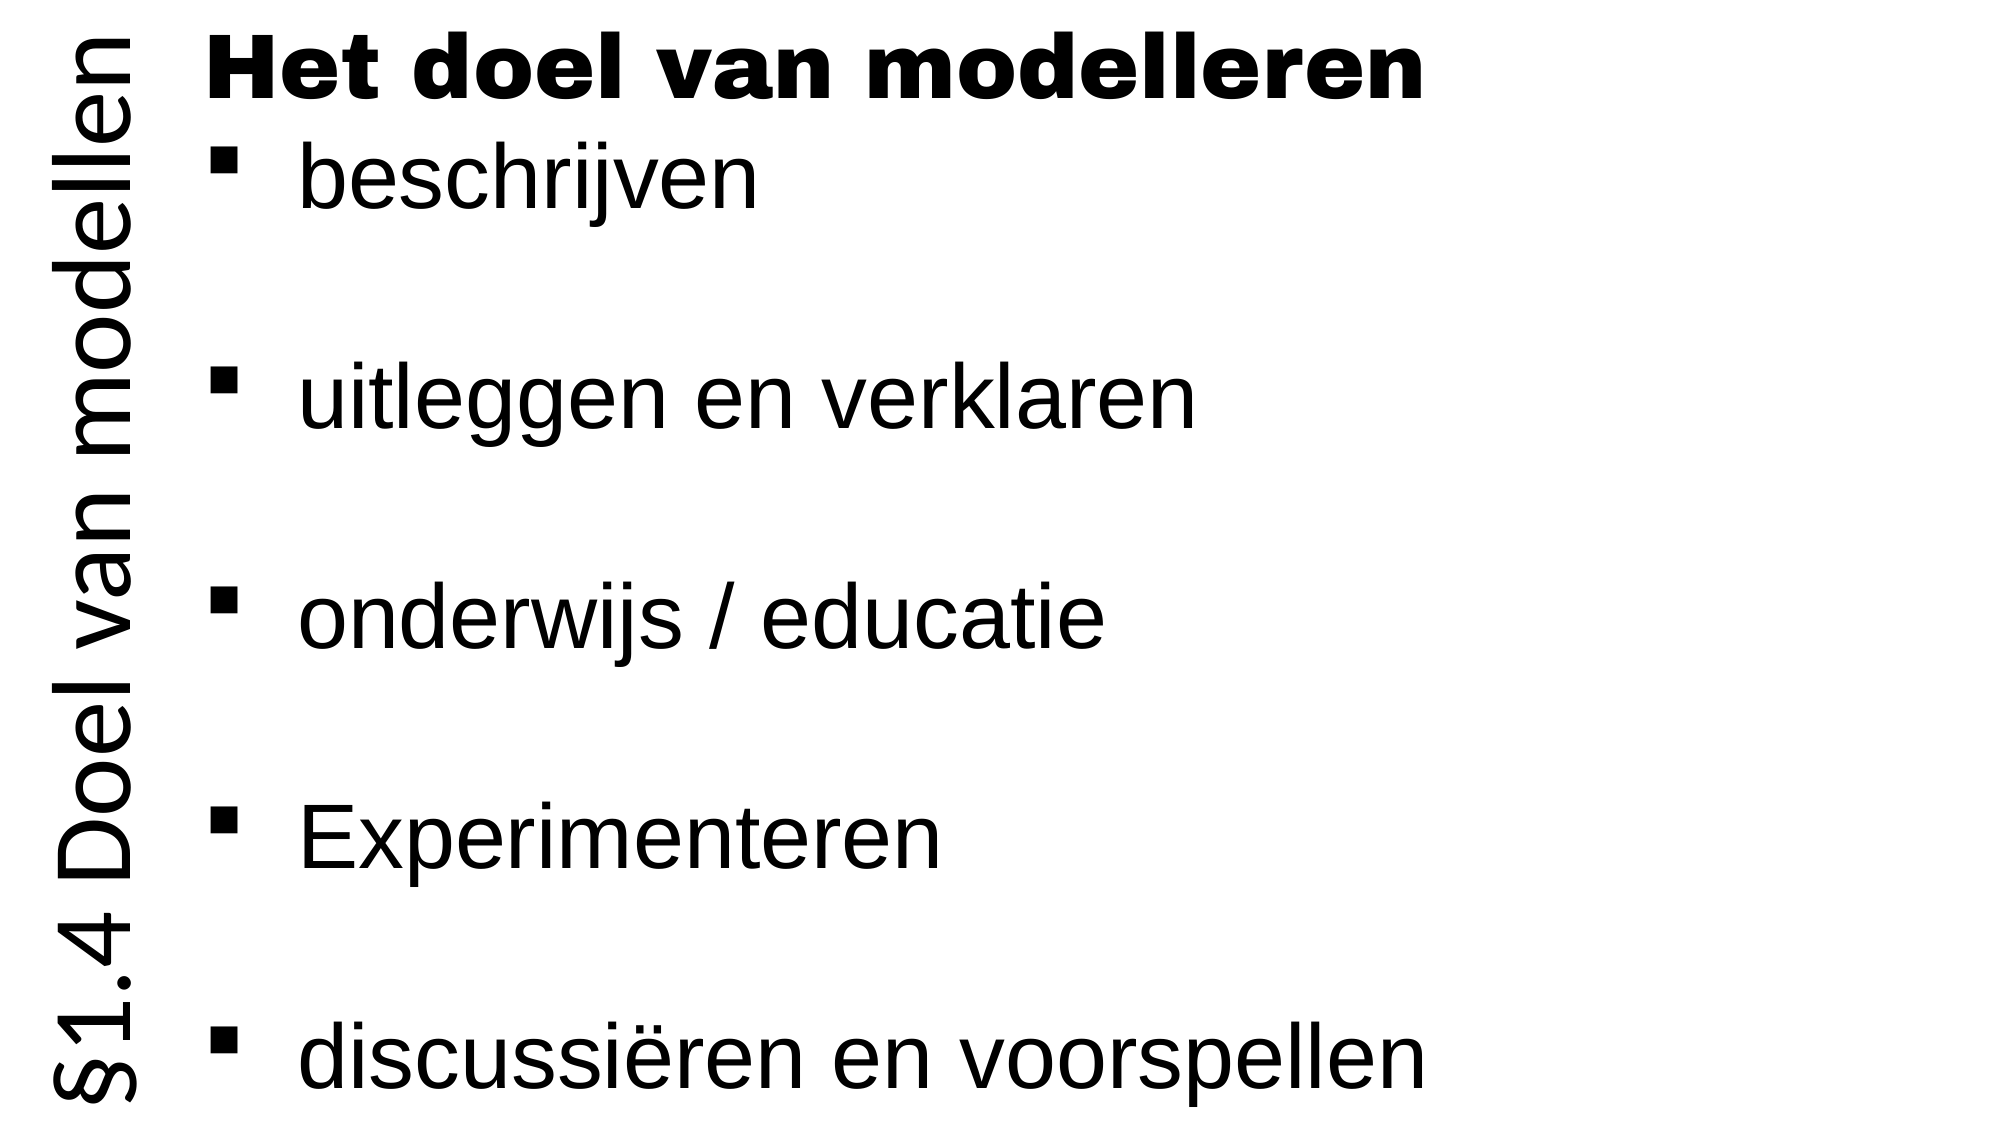

Het doel van modelleren
beschrijven

uitleggen en verklaren

onderwijs / educatie

Experimenteren

discussiëren en voorspellen
§1.4 Doel van modellen